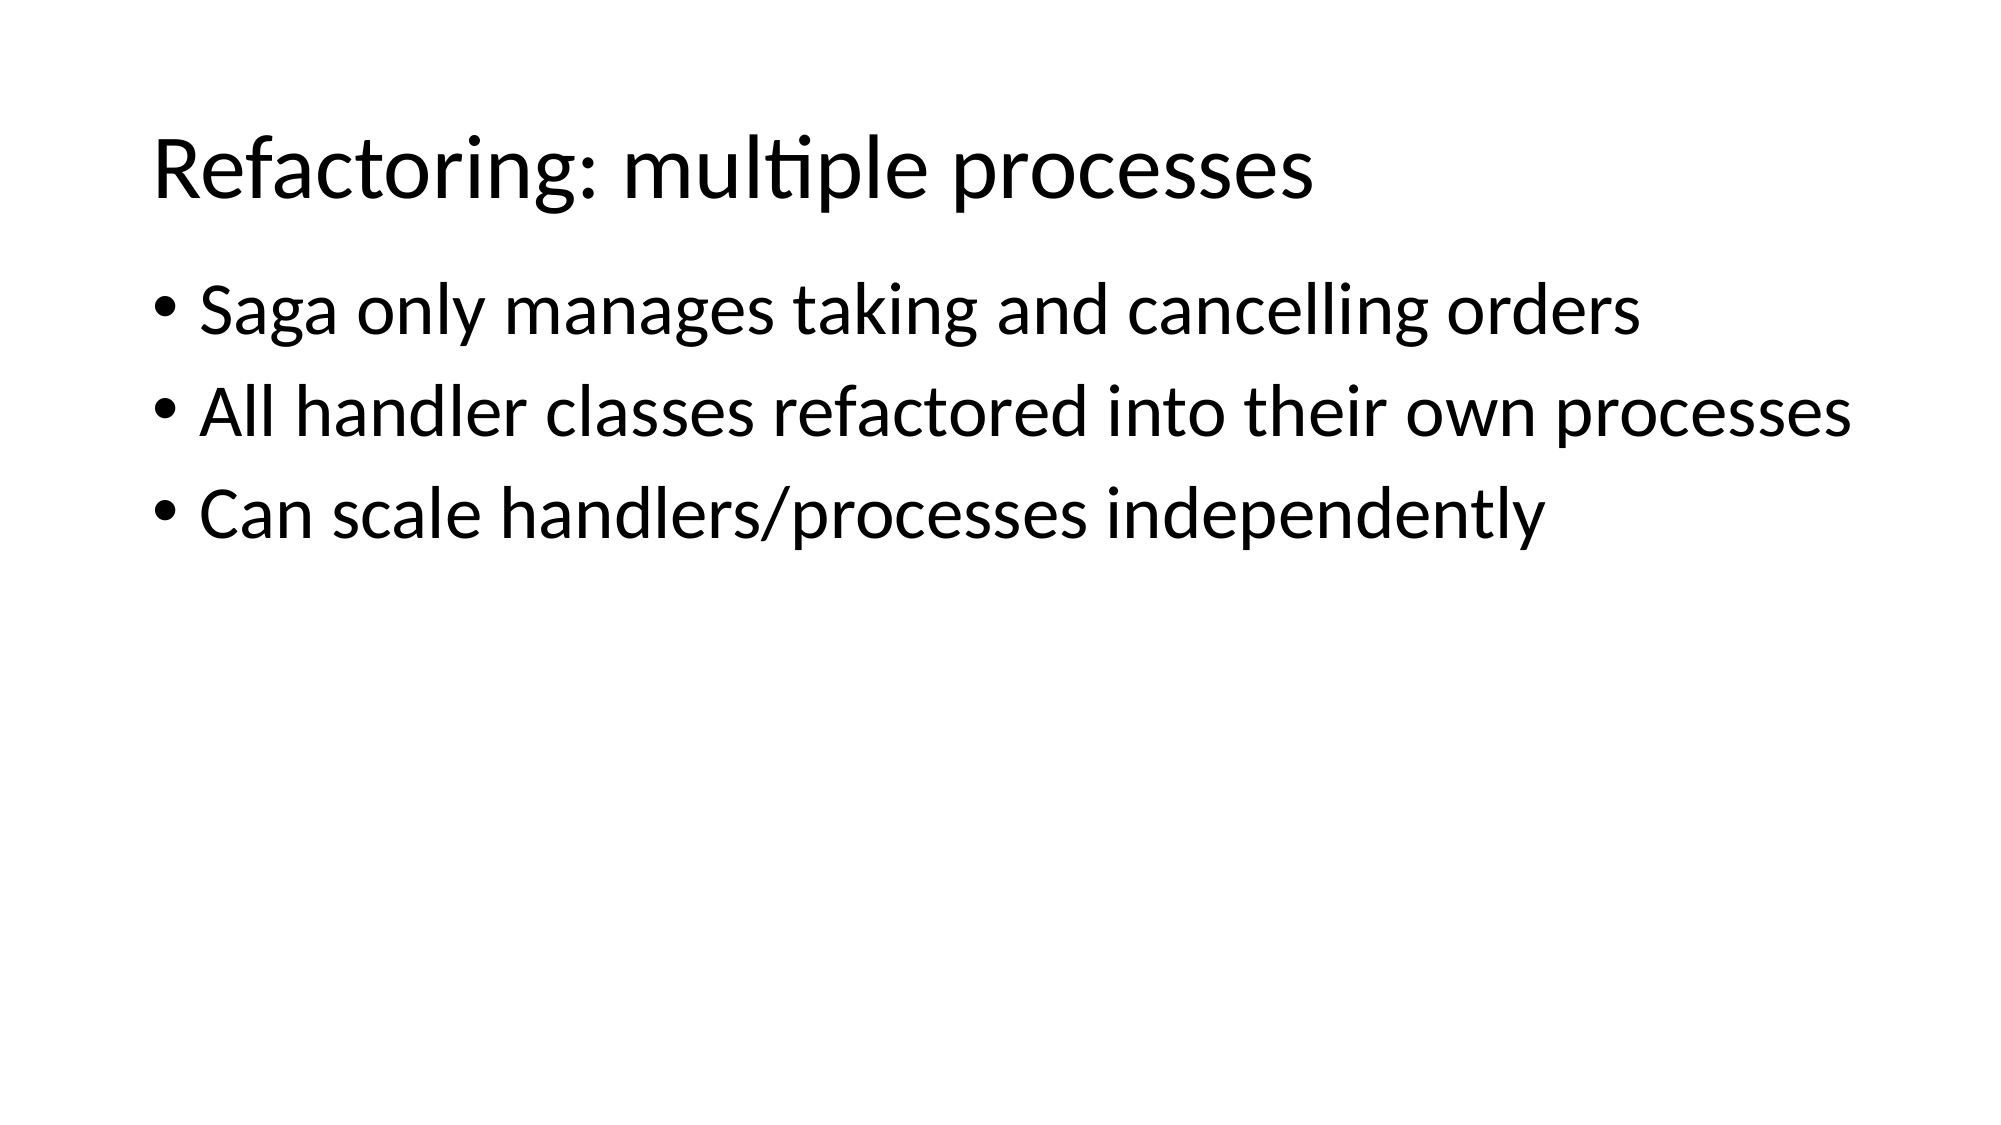

# Refactoring: multiple processes
Saga only manages taking and cancelling orders
All handler classes refactored into their own processes
Can scale handlers/processes independently